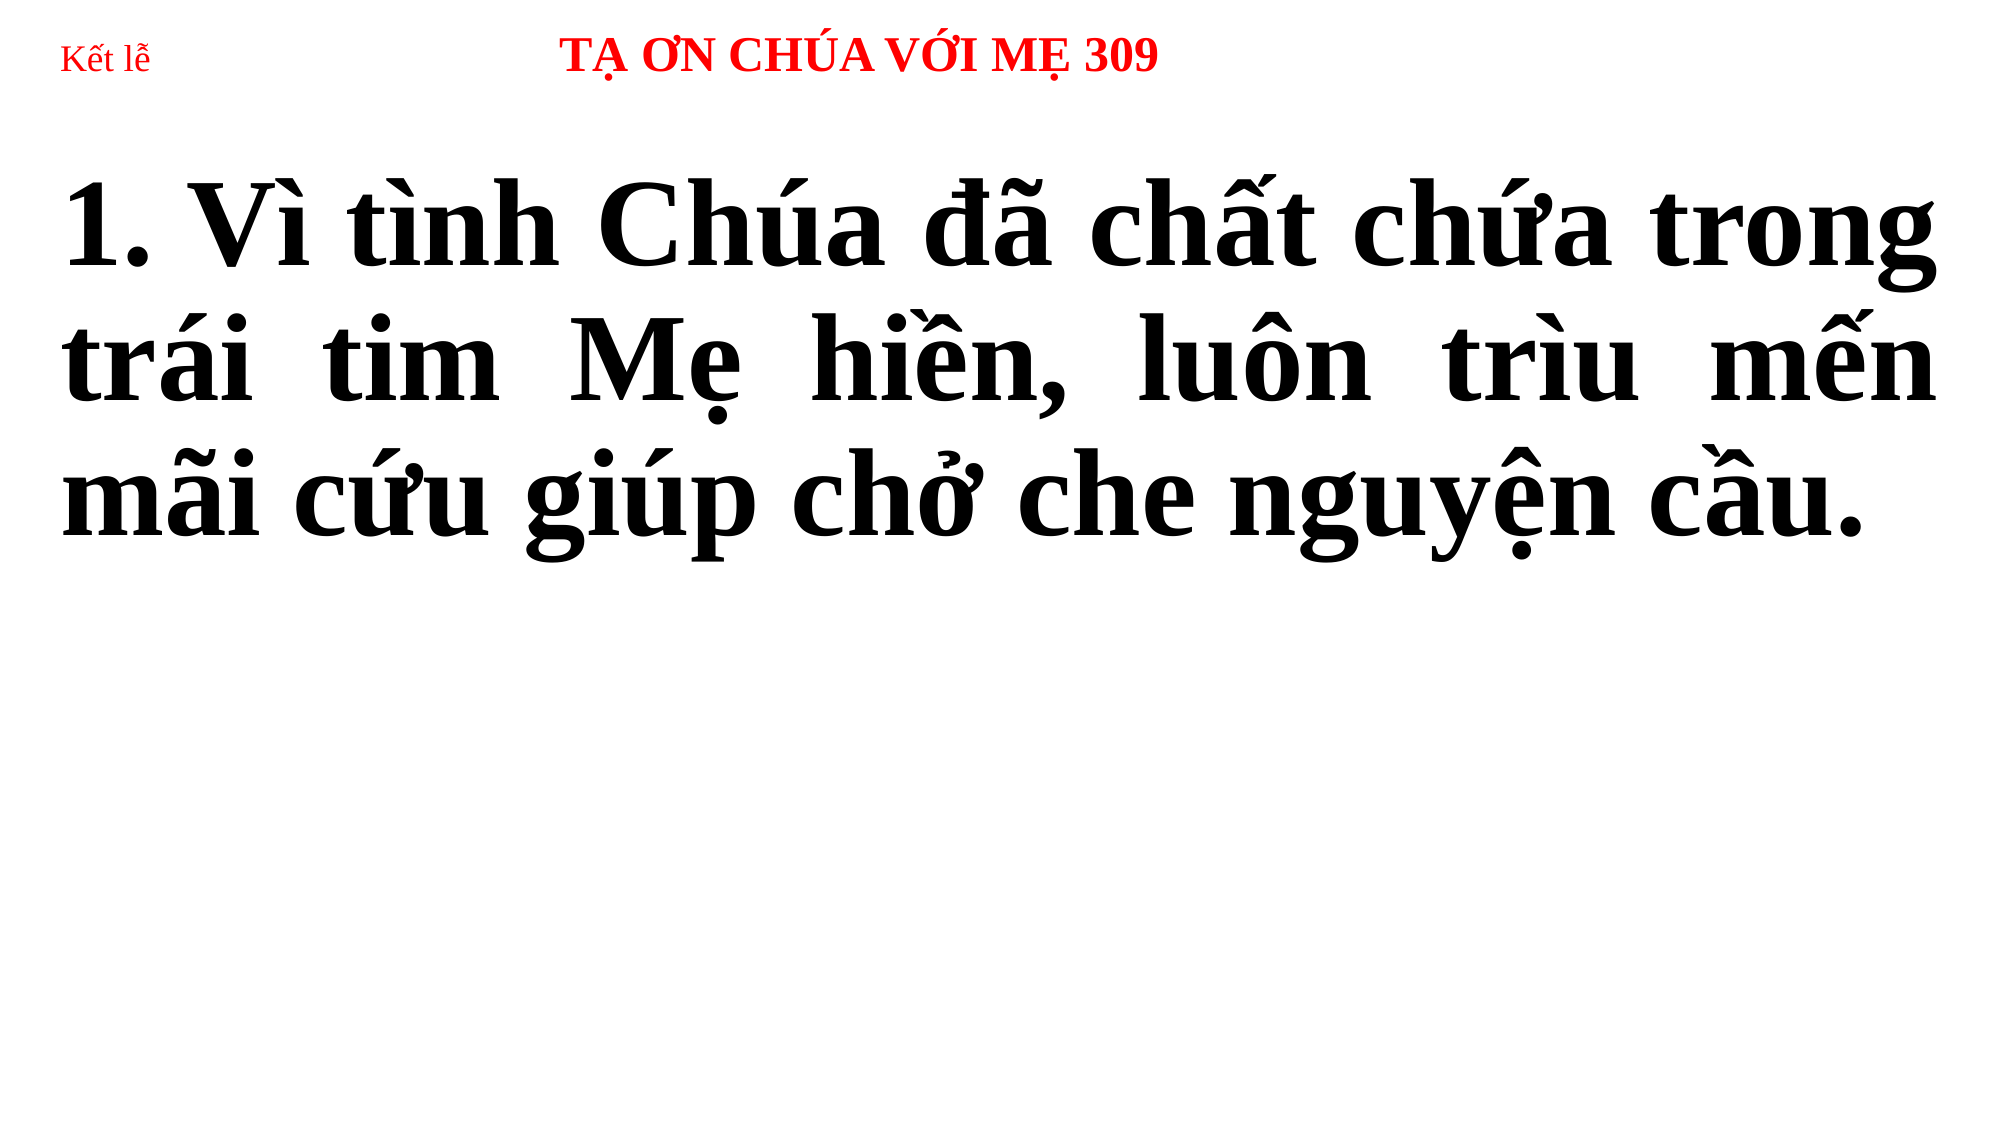

# Kết lễ                                           TẠ ƠN CHÚA VỚI MẸ 309
1. Vì tình Chúa đã chất chứa trong trái tim Mẹ hiền, luôn trìu mến mãi cứu giúp chở che nguyện cầu.